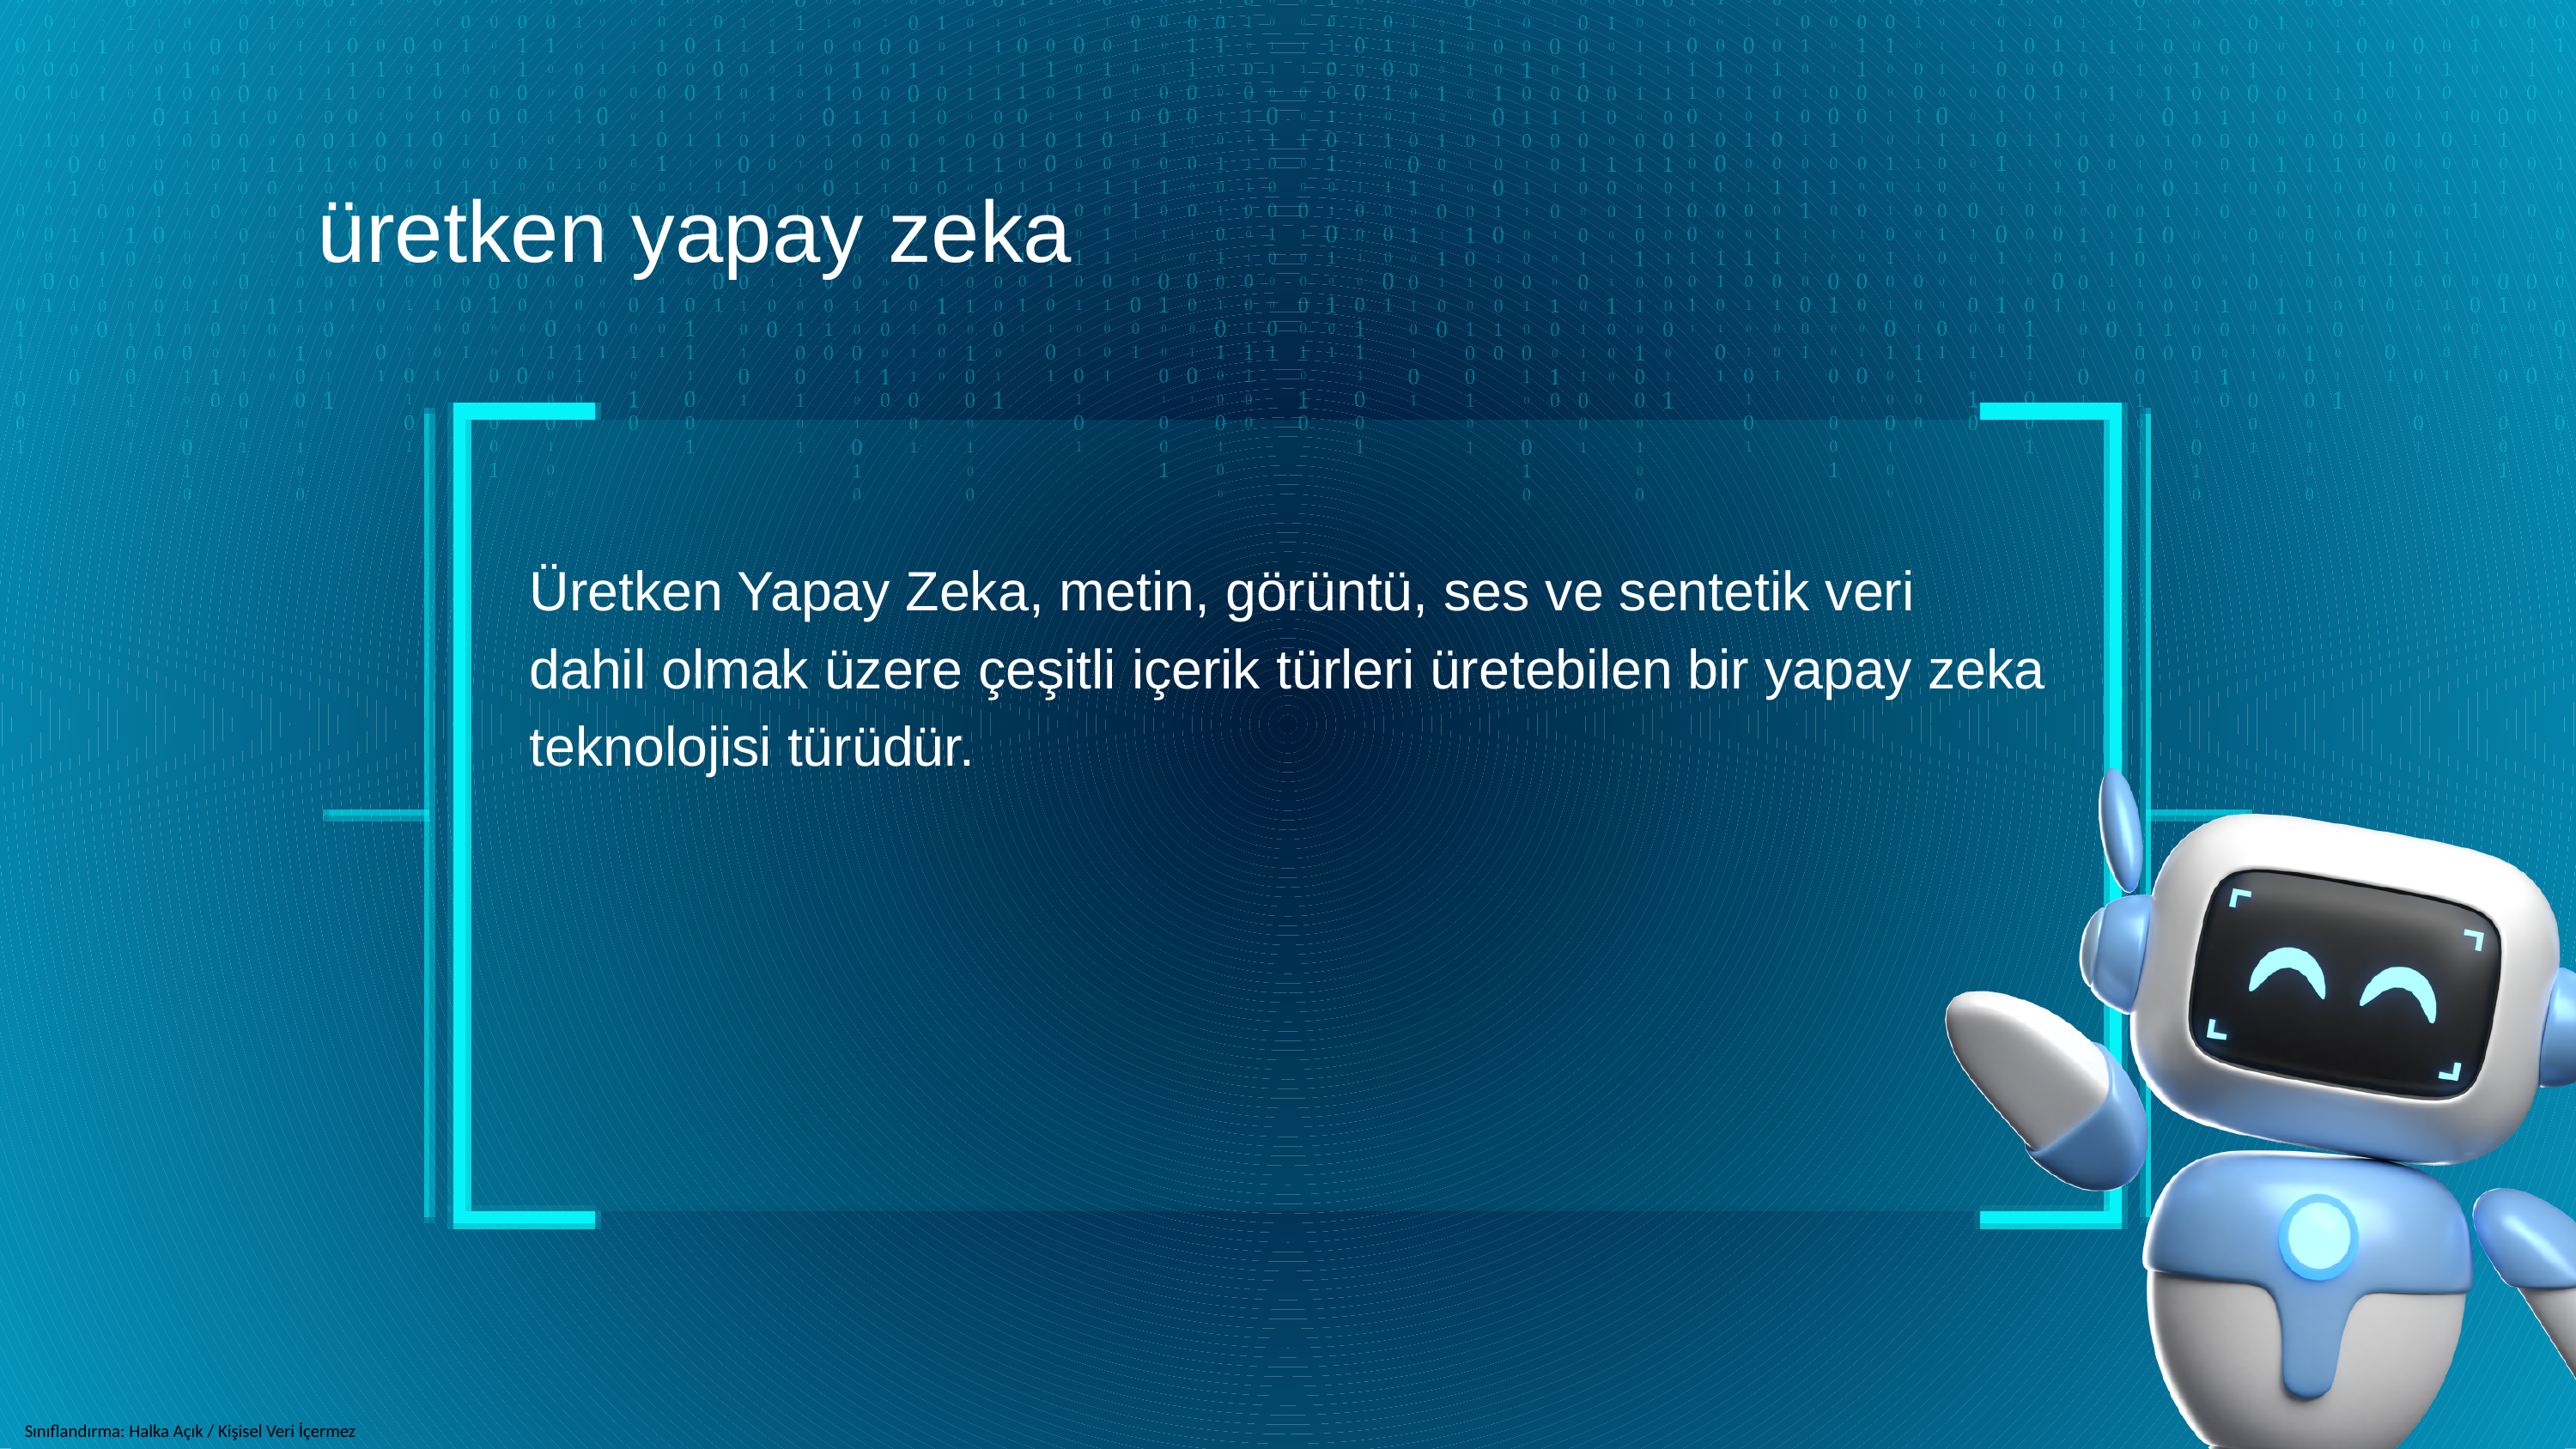

üretken yapay zeka

Üretken Yapay Zeka, metin, görüntü, ses ve sentetik veri dahil olmak üzere çeşitli içerik türleri üretebilen bir yapay zeka teknolojisi türüdür.